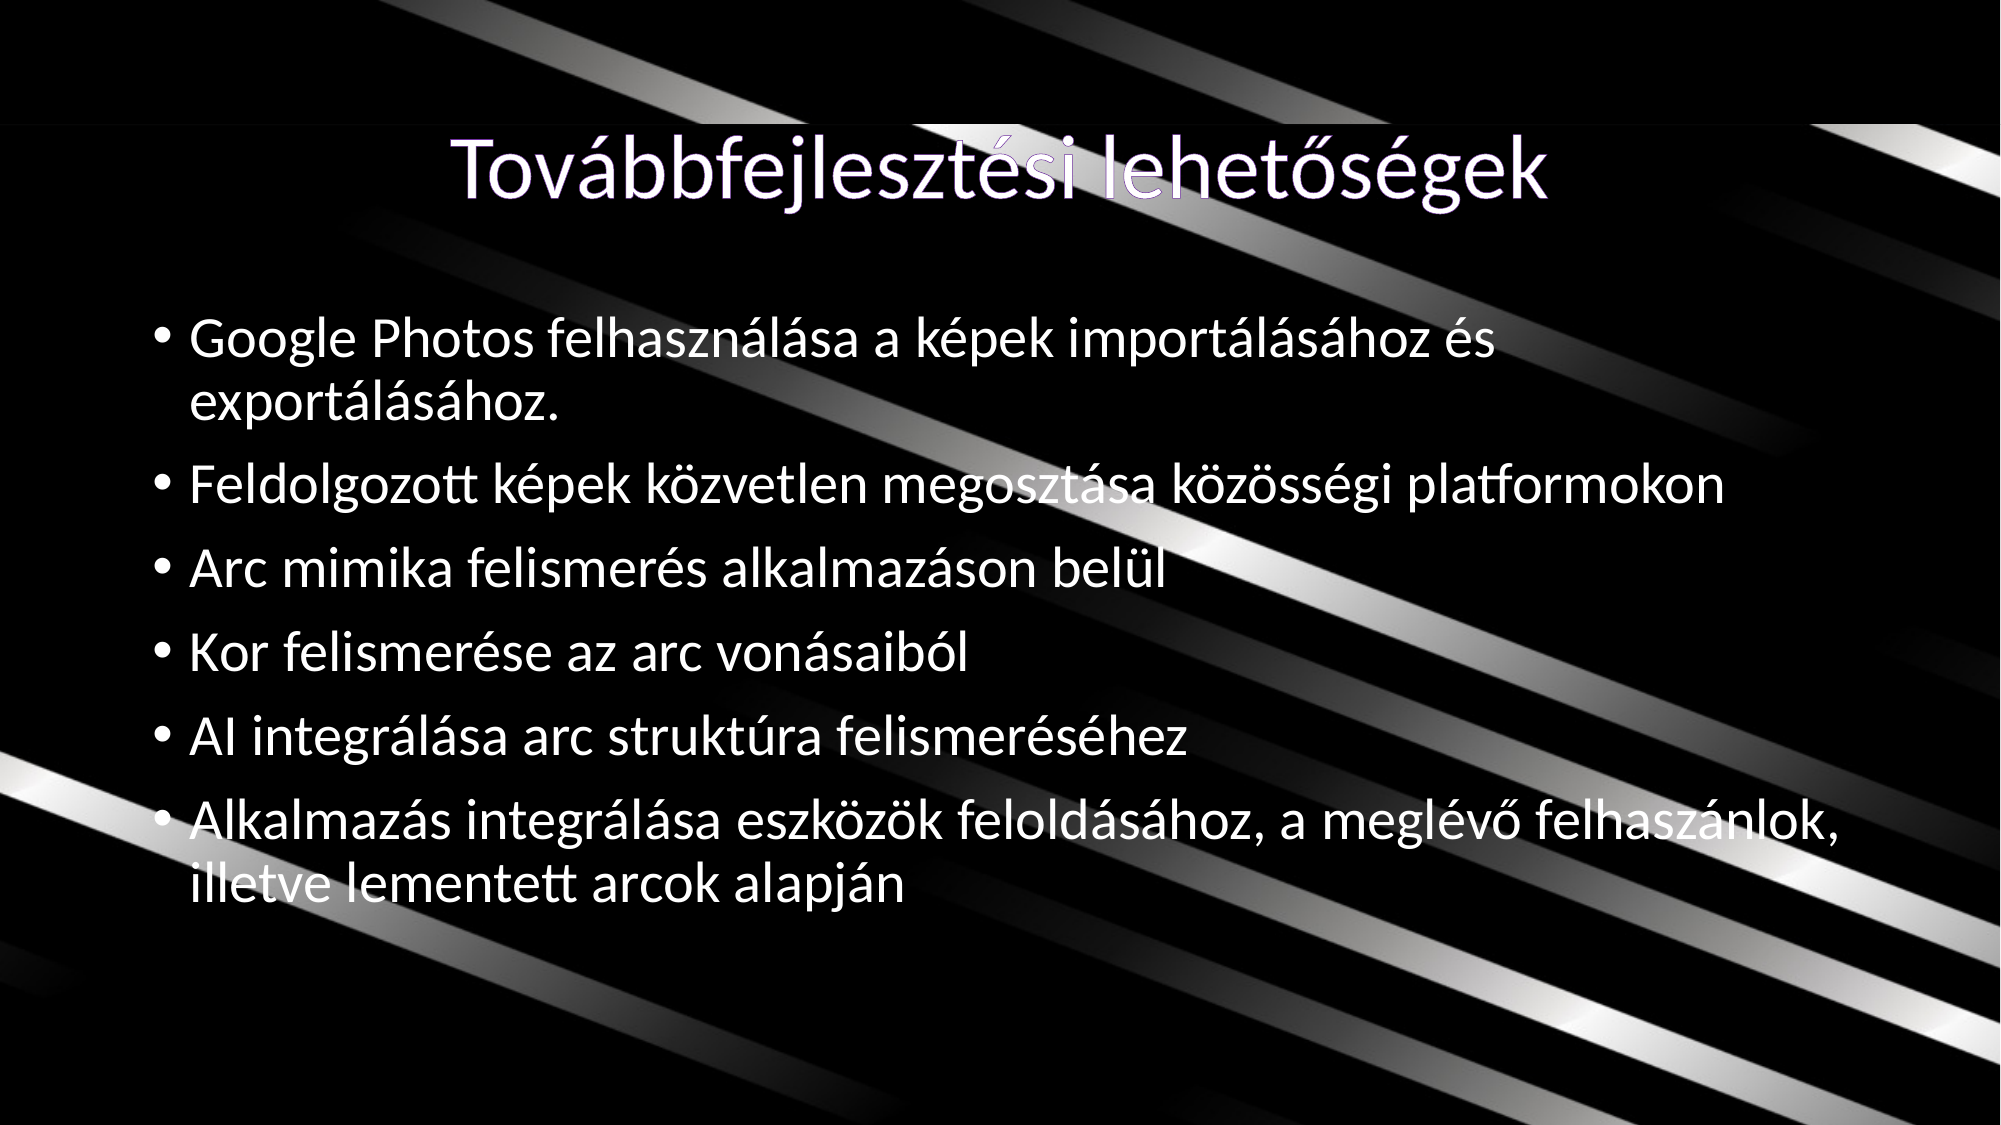

# Továbbfejlesztési lehetőségek
Google Photos felhasználása a képek importálásához és exportálásához.
Feldolgozott képek közvetlen megosztása közösségi platformokon
Arc mimika felismerés alkalmazáson belül
Kor felismerése az arc vonásaiból
AI integrálása arc struktúra felismeréséhez
Alkalmazás integrálása eszközök feloldásához, a meglévő felhaszánlok, illetve lementett arcok alapján